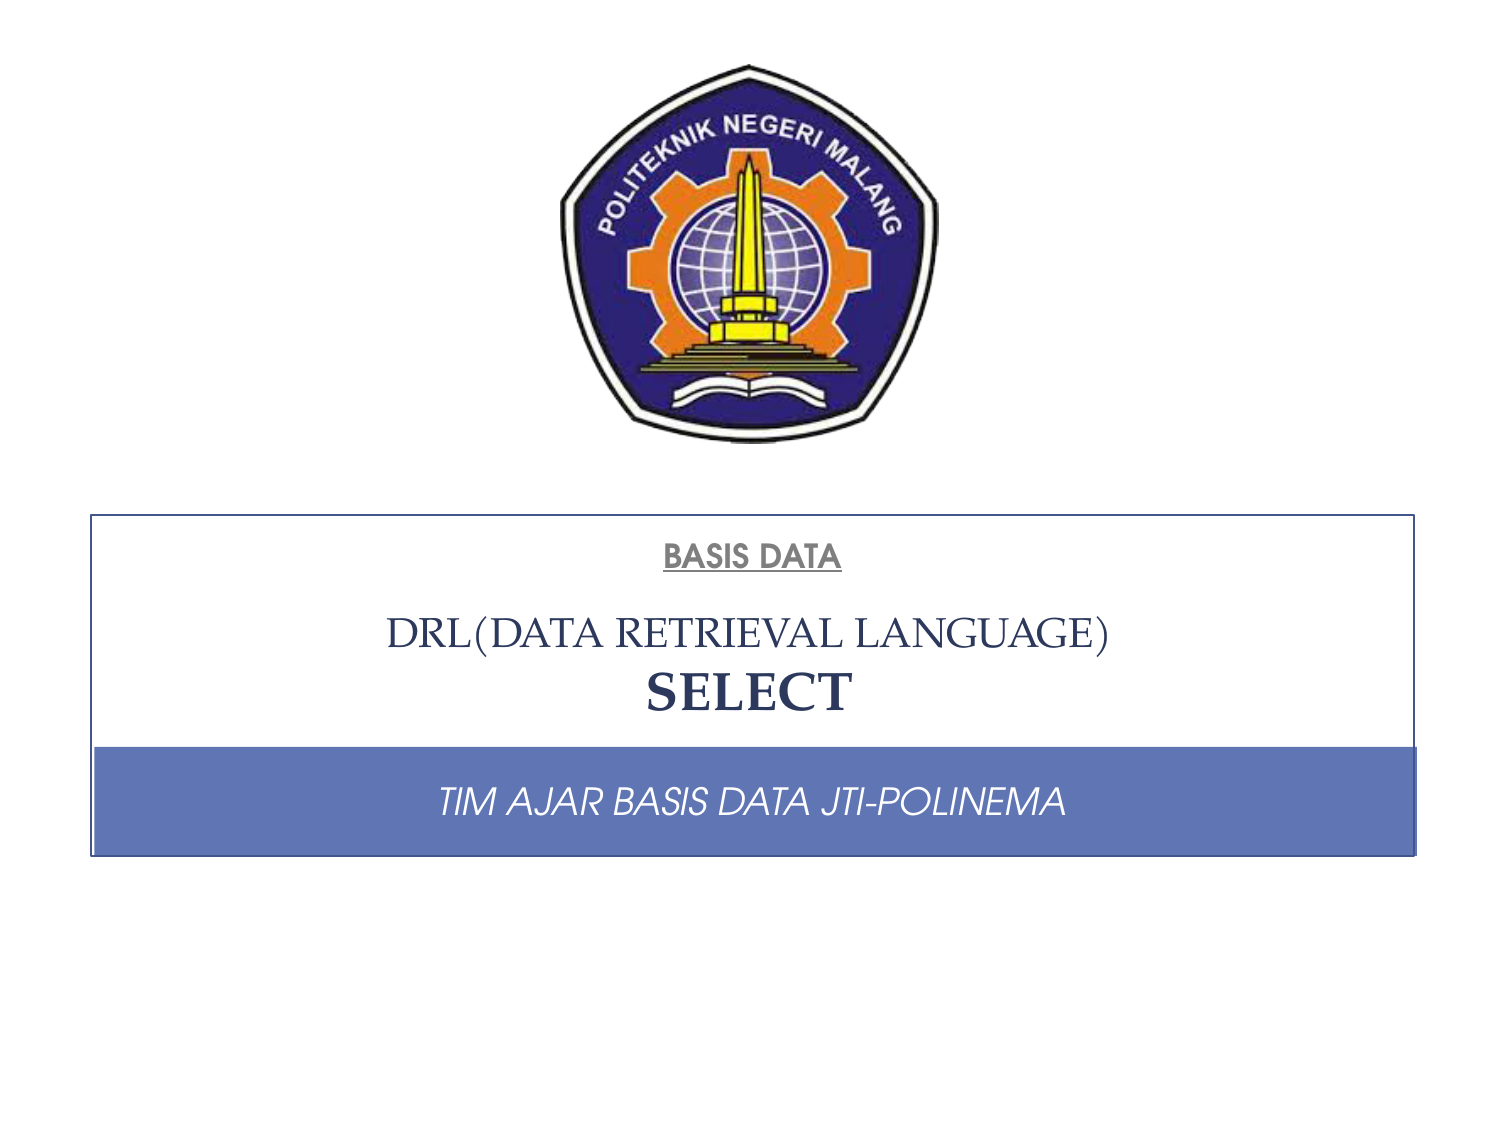

# DRL(DATA RETRIEVAL LANGUAGE) SELECT
TIM AJAR BASIS DATA JTI-POLINEMA